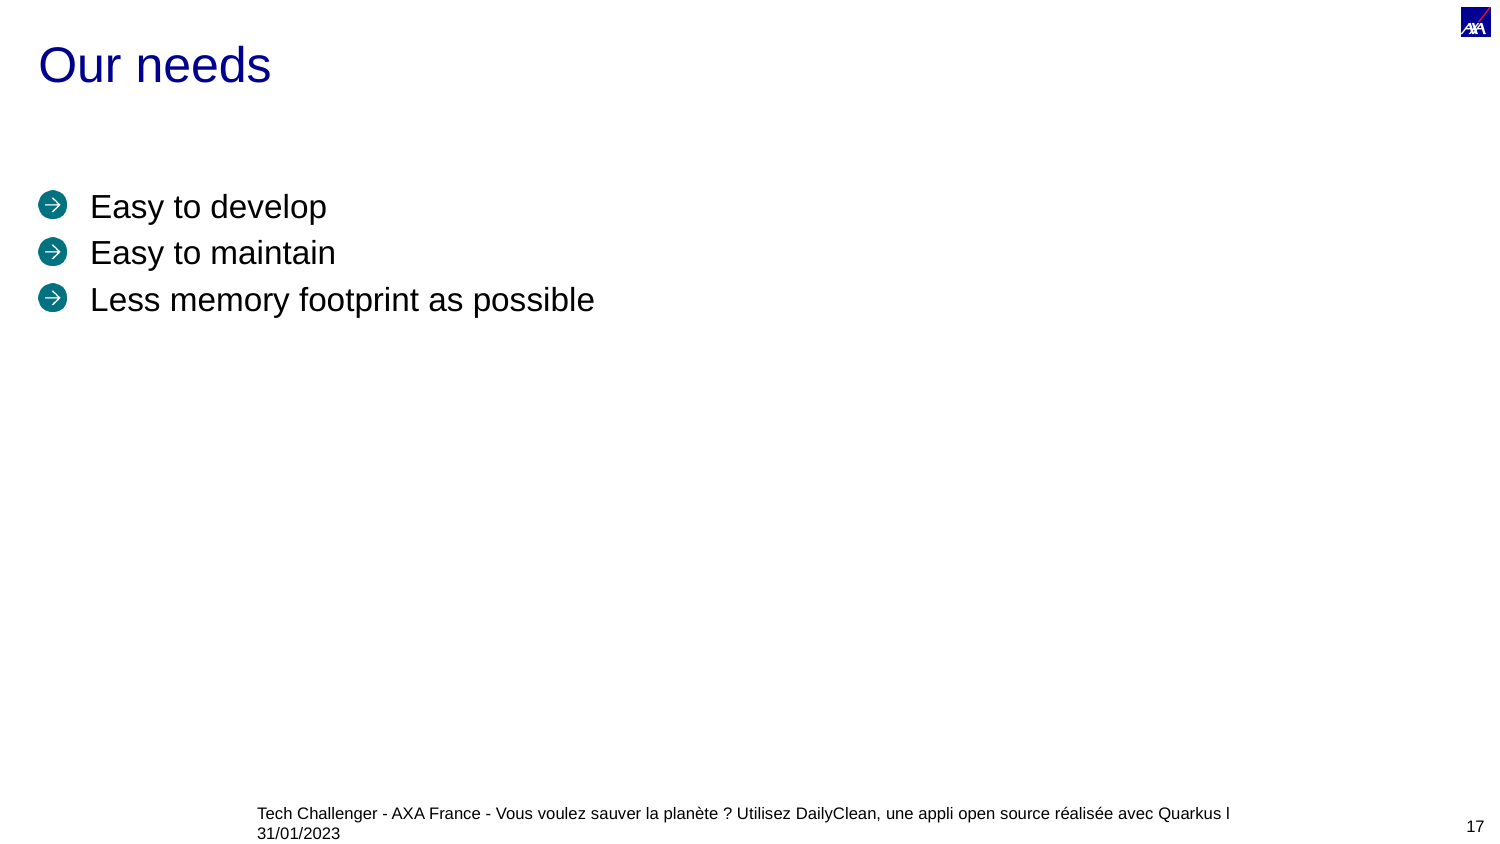

# Our needs

Easy to develop
Easy to maintain
Less memory footprint as possible
Tech Challenger - AXA France - Vous voulez sauver la planète ? Utilisez DailyClean, une appli open source réalisée avec Quarkus l 31/01/2023